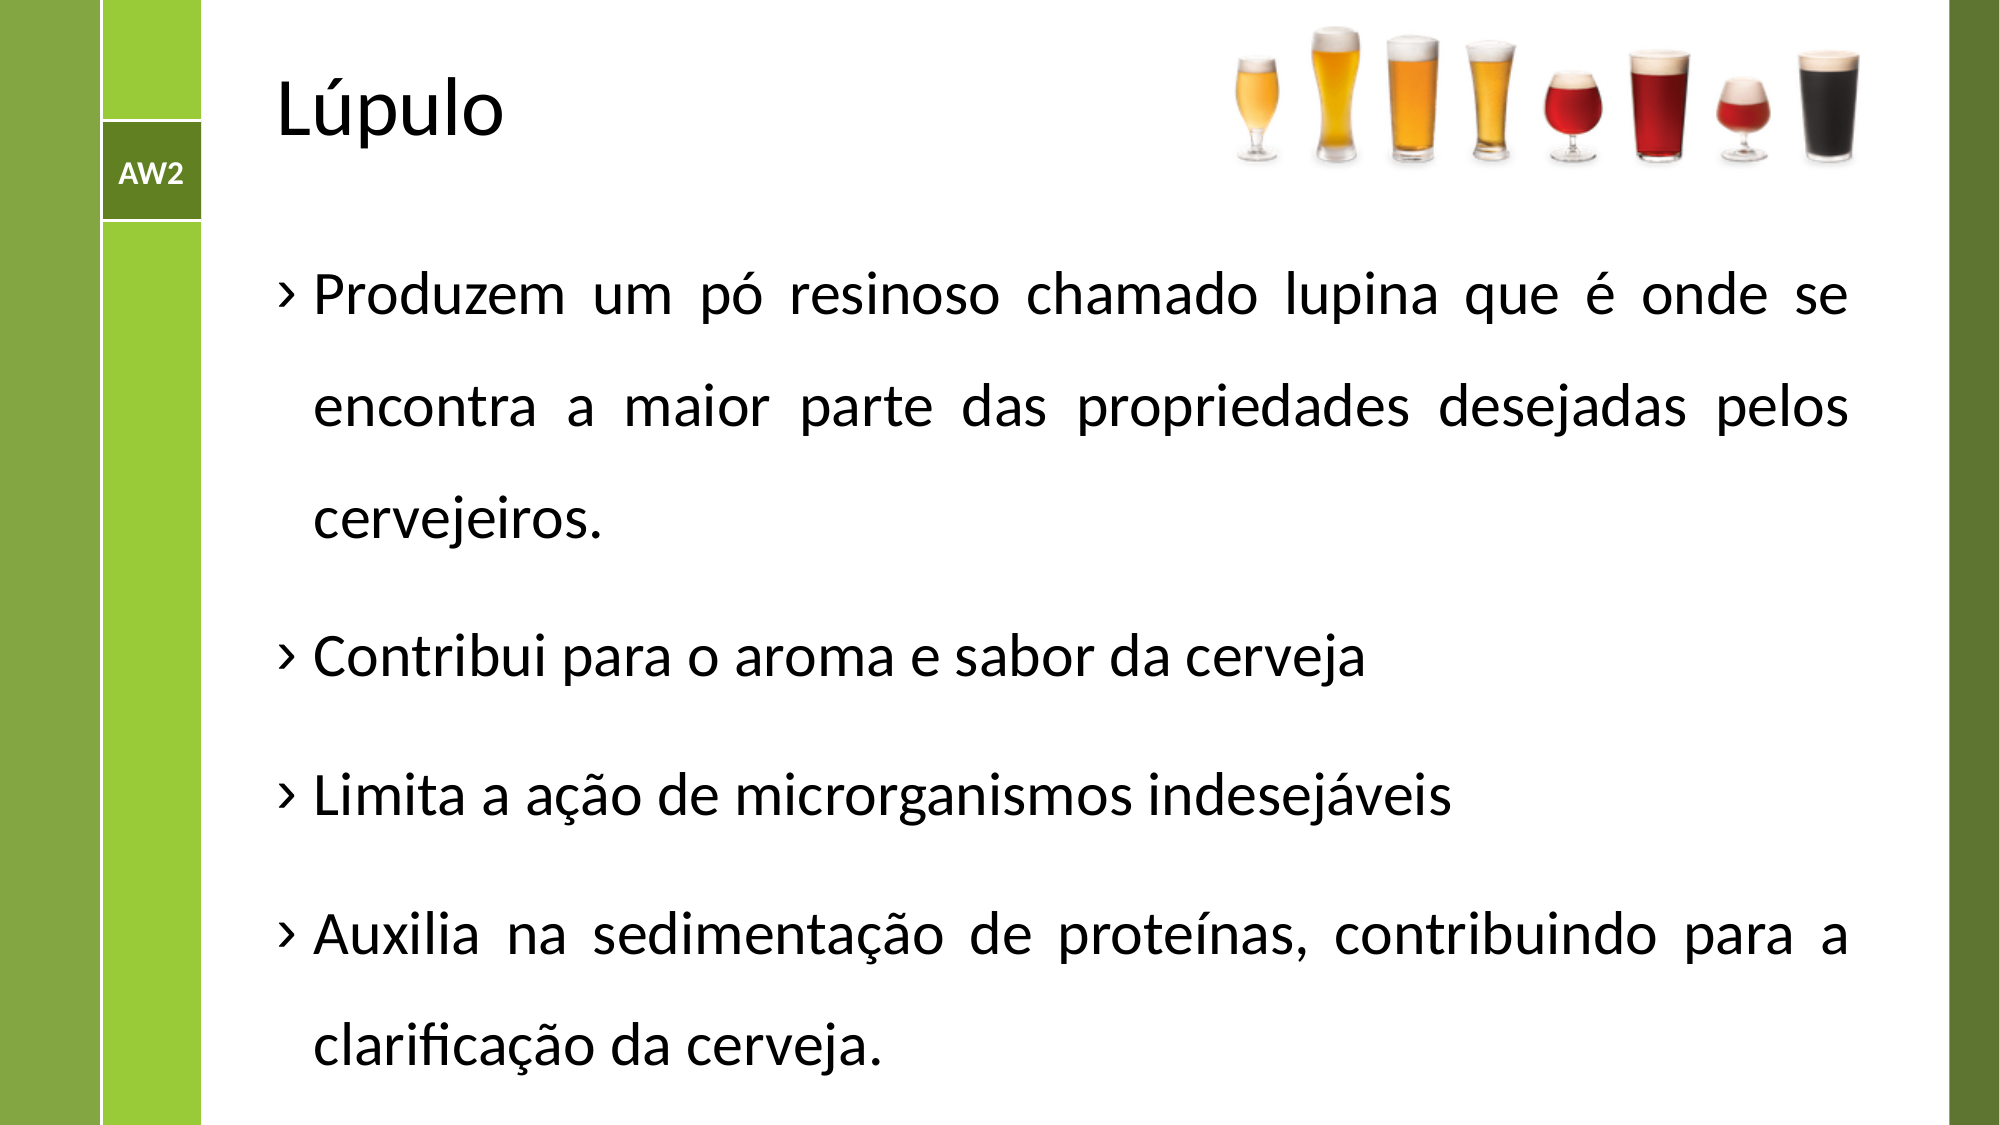

# Lúpulo
Produzem um pó resinoso chamado lupina que é onde se encontra a maior parte das propriedades desejadas pelos cervejeiros.
Contribui para o aroma e sabor da cerveja
Limita a ação de microrganismos indesejáveis
Auxilia na sedimentação de proteínas, contribuindo para a clarificação da cerveja.